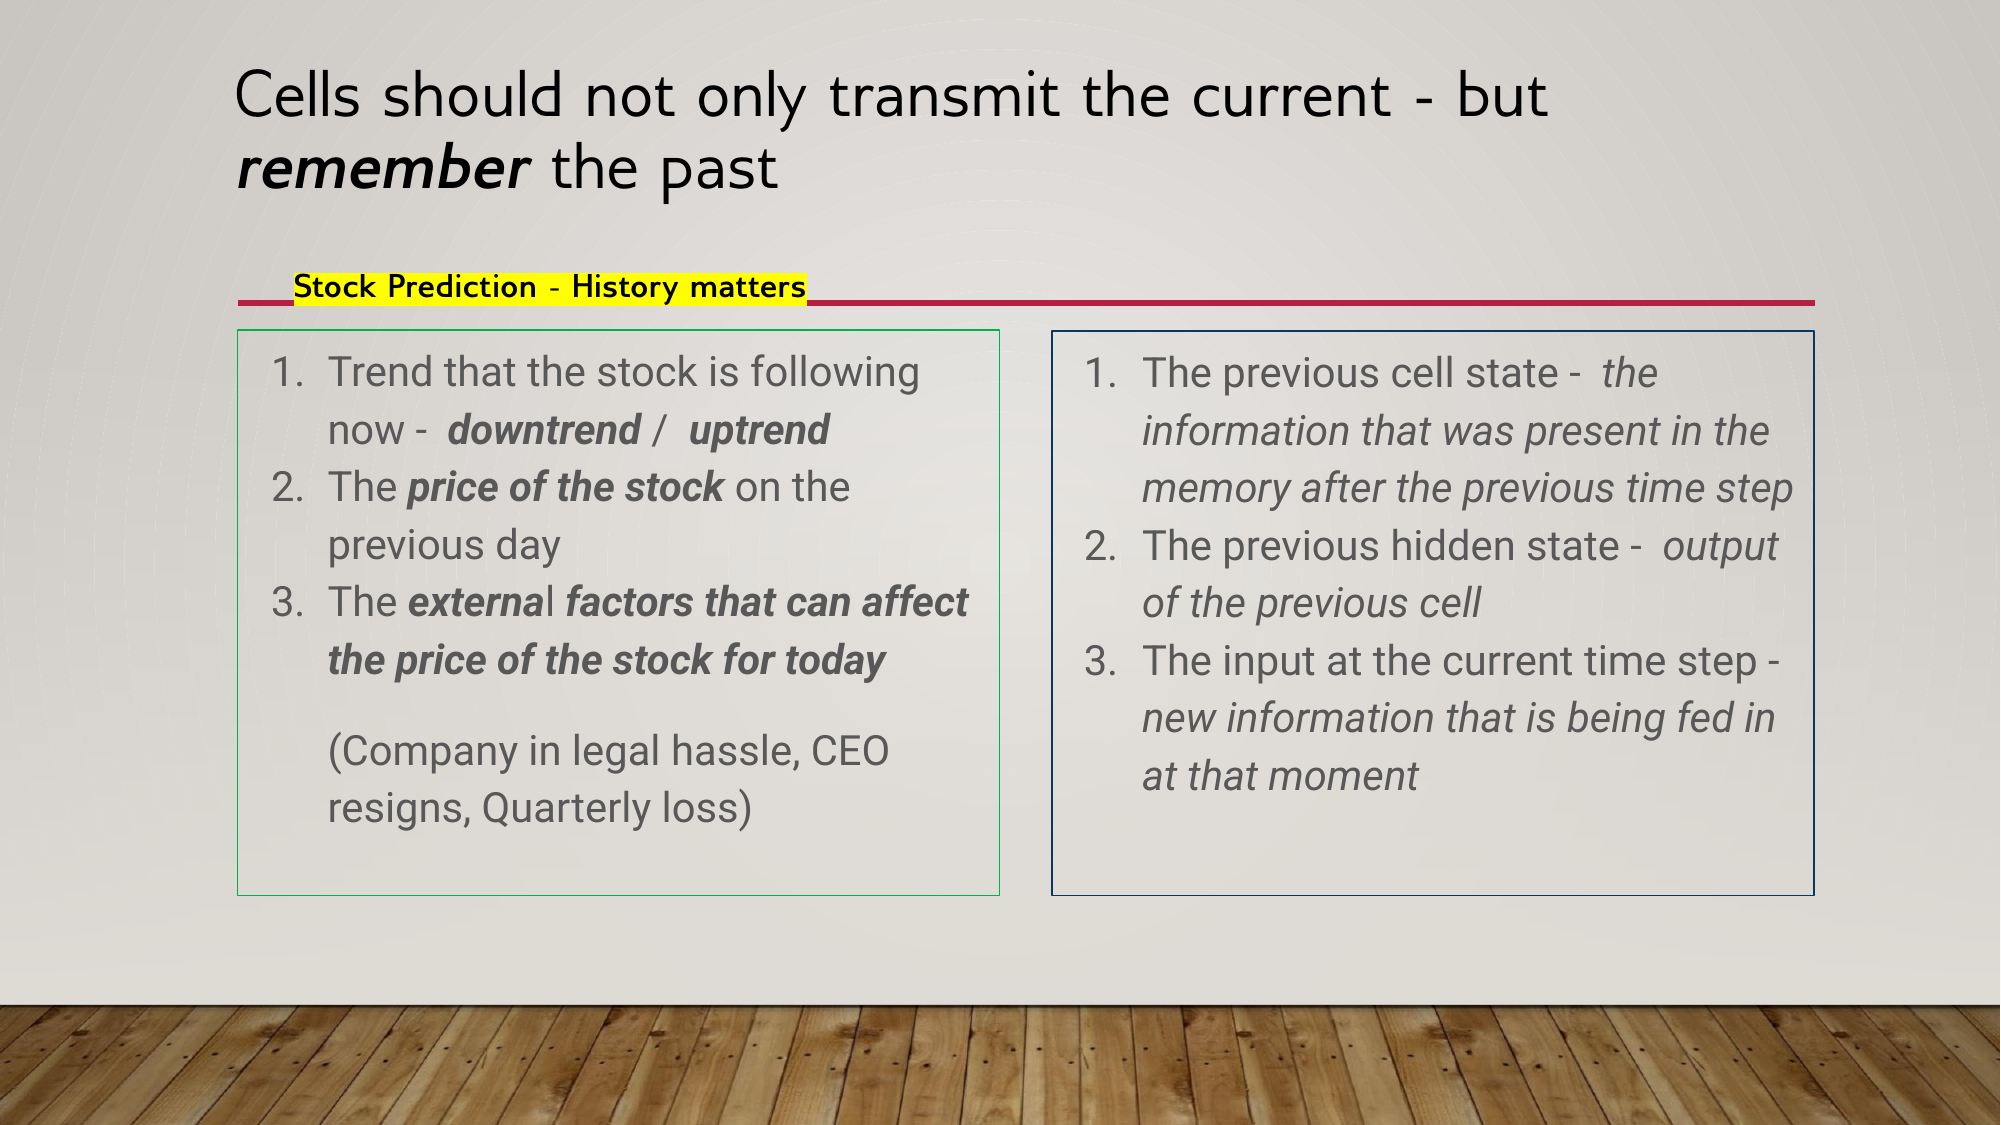

# Cells should not only transmit the current - but remember the past
Stock Prediction - History matters
Trend that the stock is following now -  downtrend /  uptrend
The price of the stock on the previous day
The external factors that can affect the price of the stock for today
(Company in legal hassle, CEO resigns, Quarterly loss)

The previous cell state -  the information that was present in the memory after the previous time step
The previous hidden state -  output of the previous cell
The input at the current time step -  new information that is being fed in at that moment